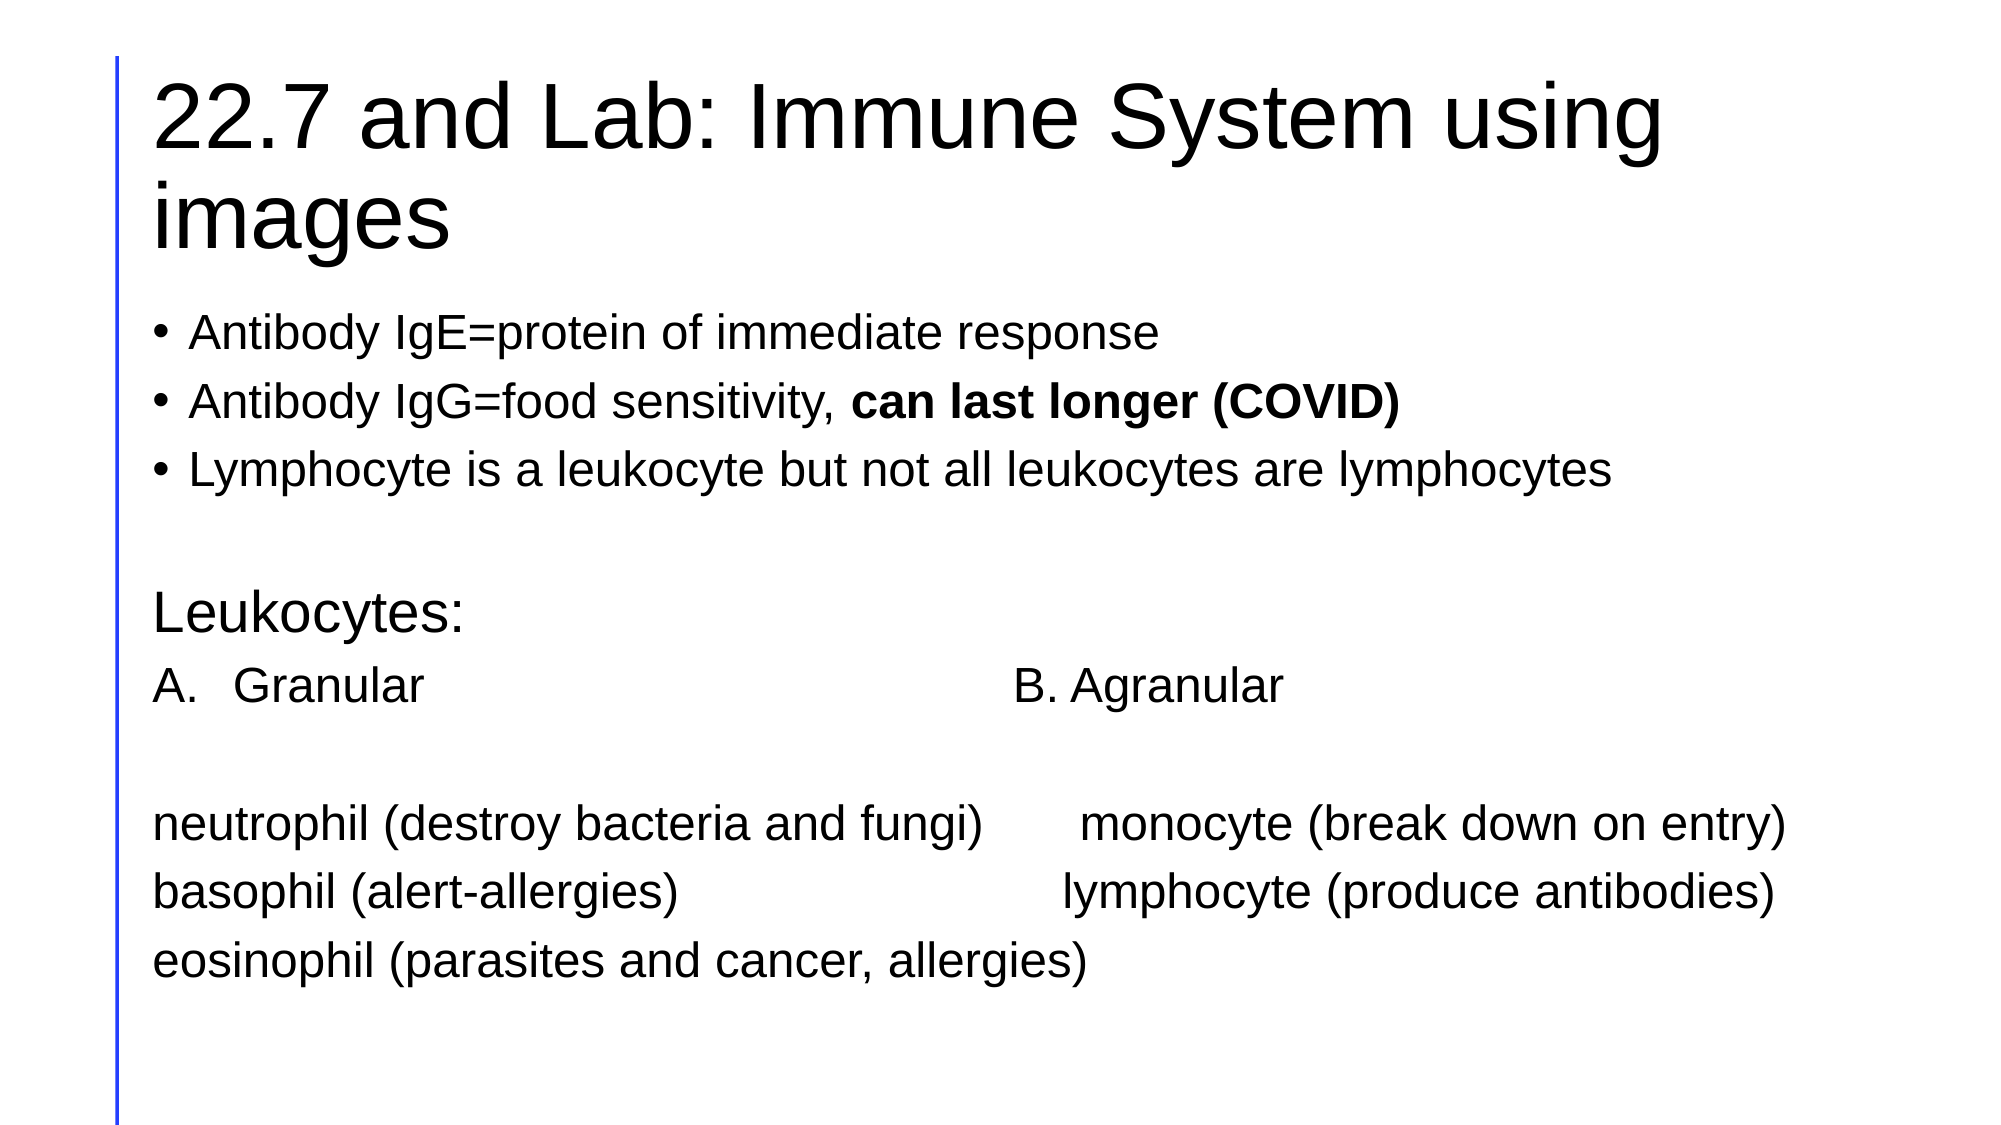

# 22.7 and Lab: Immune System using images
Antibody IgE=protein of immediate response
Antibody IgG=food sensitivity, can last longer (COVID)
Lymphocyte is a leukocyte but not all leukocytes are lymphocytes

Leukocytes:
Granular                                           B. Agranular

neutrophil (destroy bacteria and fungi)       monocyte (break down on entry)
basophil (alert-allergies)                            lymphocyte (produce antibodies)
eosinophil (parasites and cancer, allergies)